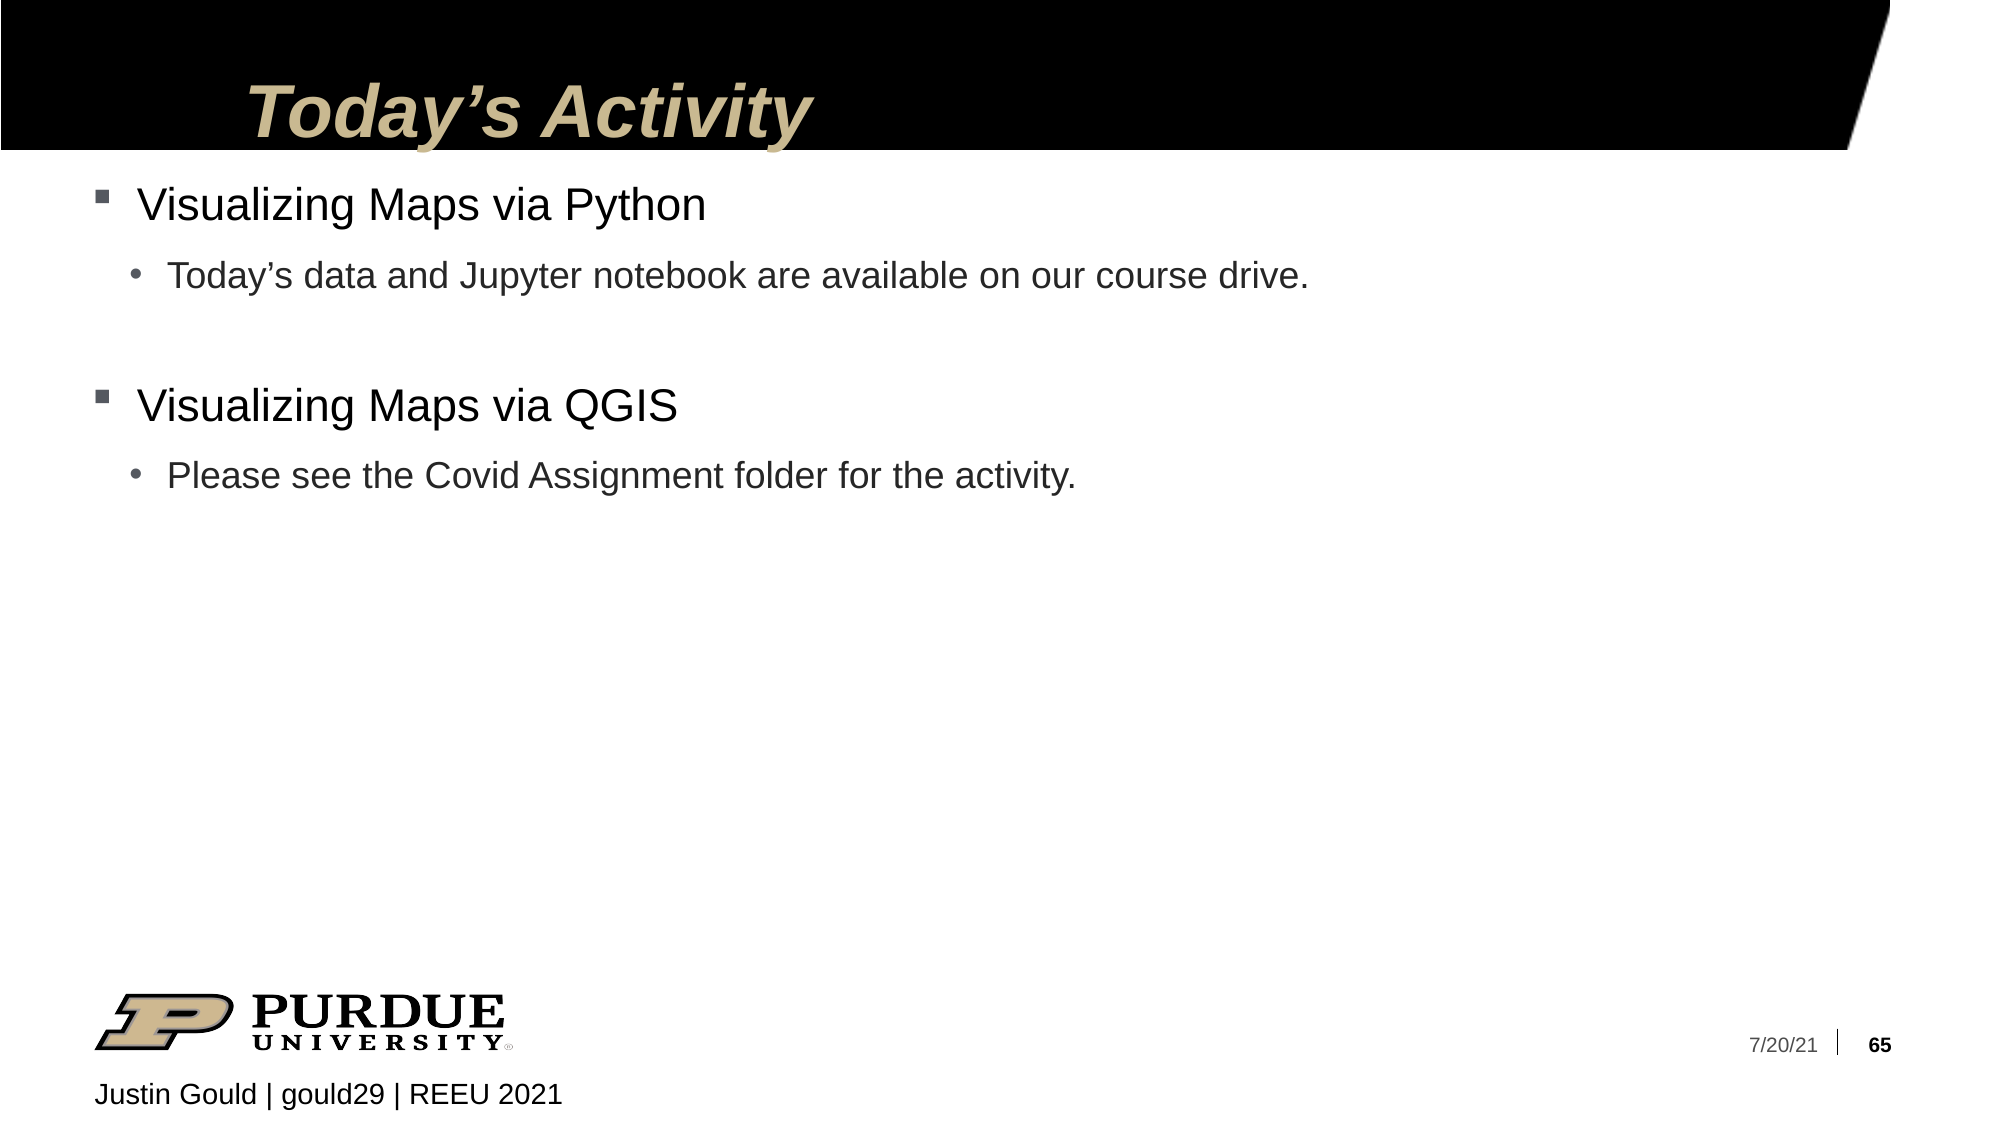

# Today’s Activity
Visualizing Maps via Python
Today’s data and Jupyter notebook are available on our course drive.

Visualizing Maps via QGIS
Please see the Covid Assignment folder for the activity.

65
7/20/21
Justin Gould | gould29 | REEU 2021